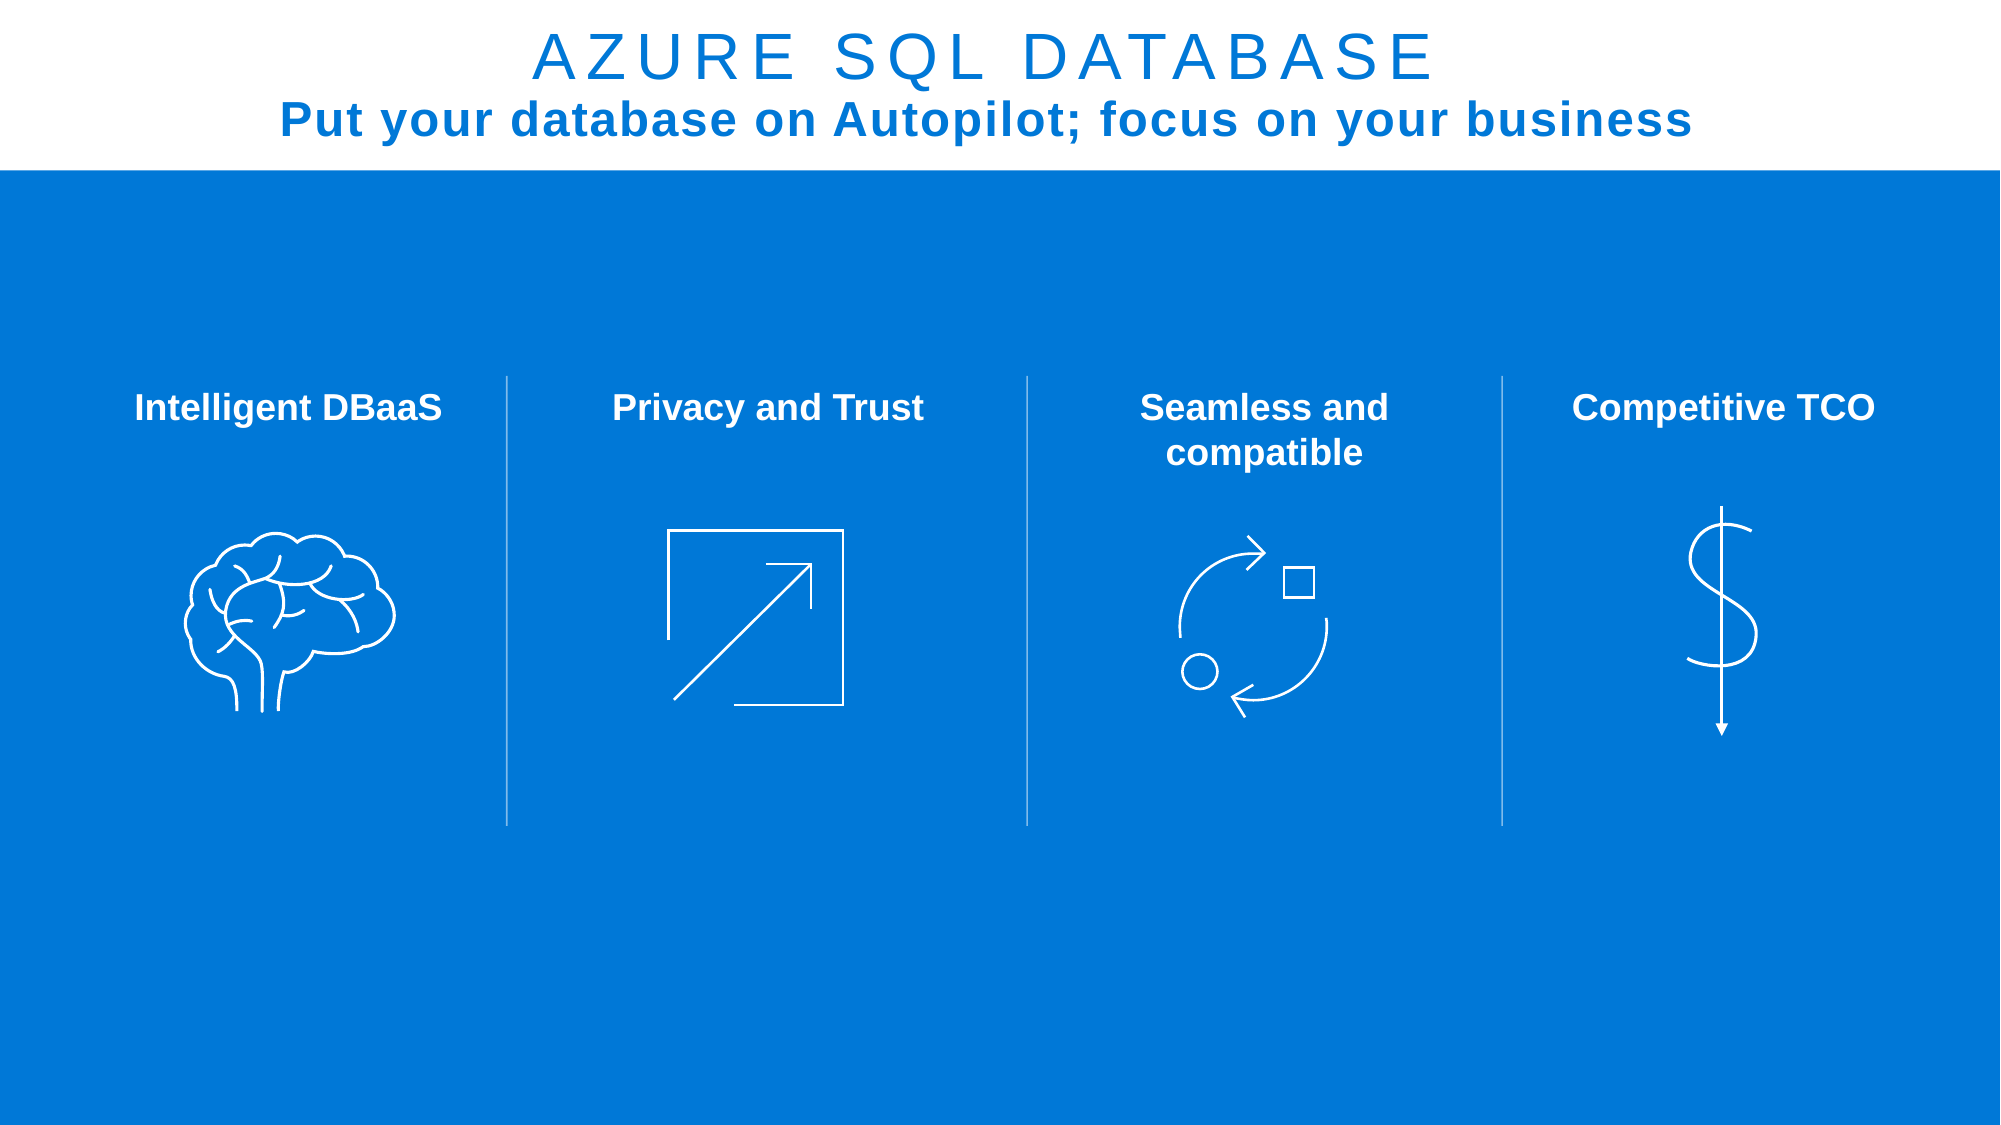

# Azure SQL Database Put your database on Autopilot; focus on your business
Intelligent DBaaS
Privacy and Trust
Seamless and compatible
Competitive TCO